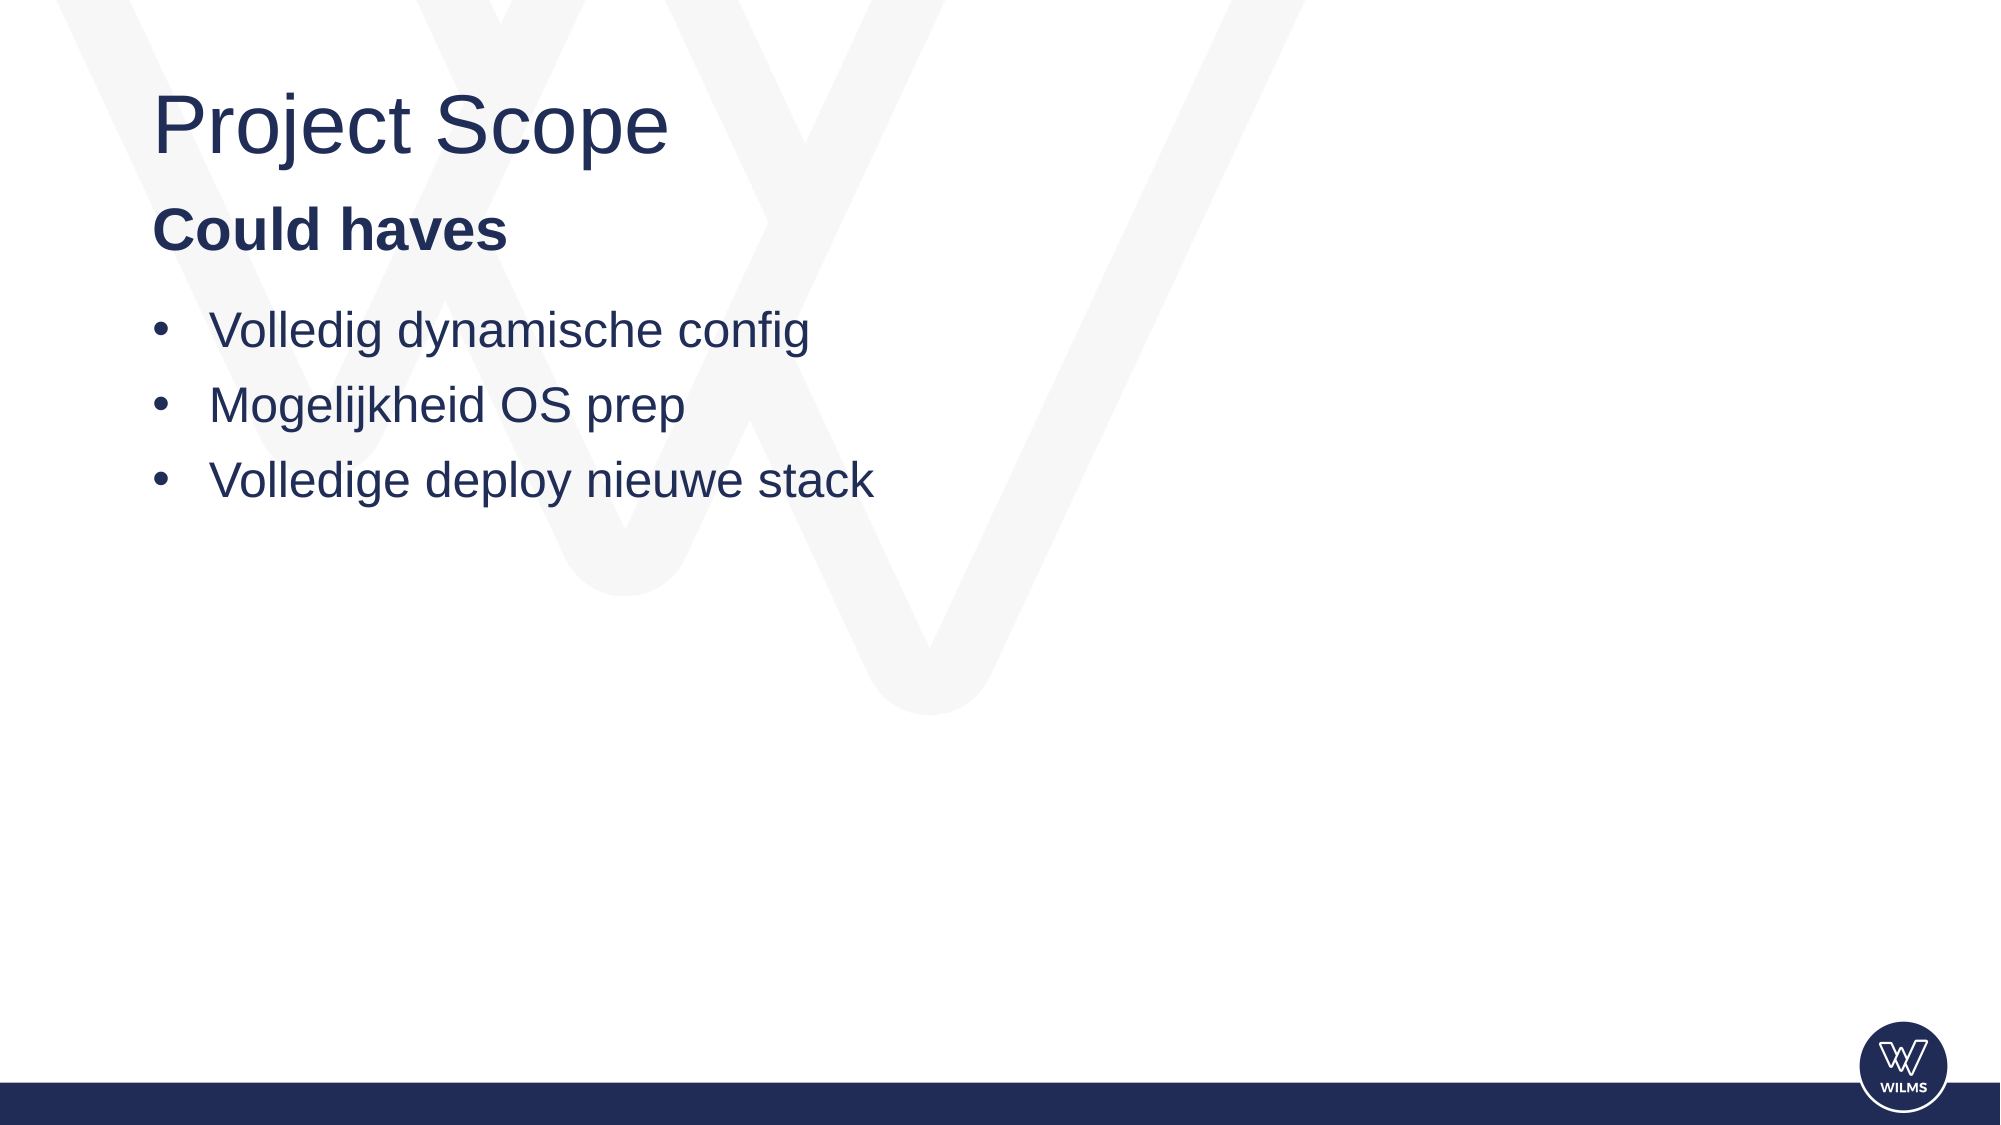

# Project Scope
Could haves
Volledig dynamische config
Mogelijkheid OS prep
Volledige deploy nieuwe stack